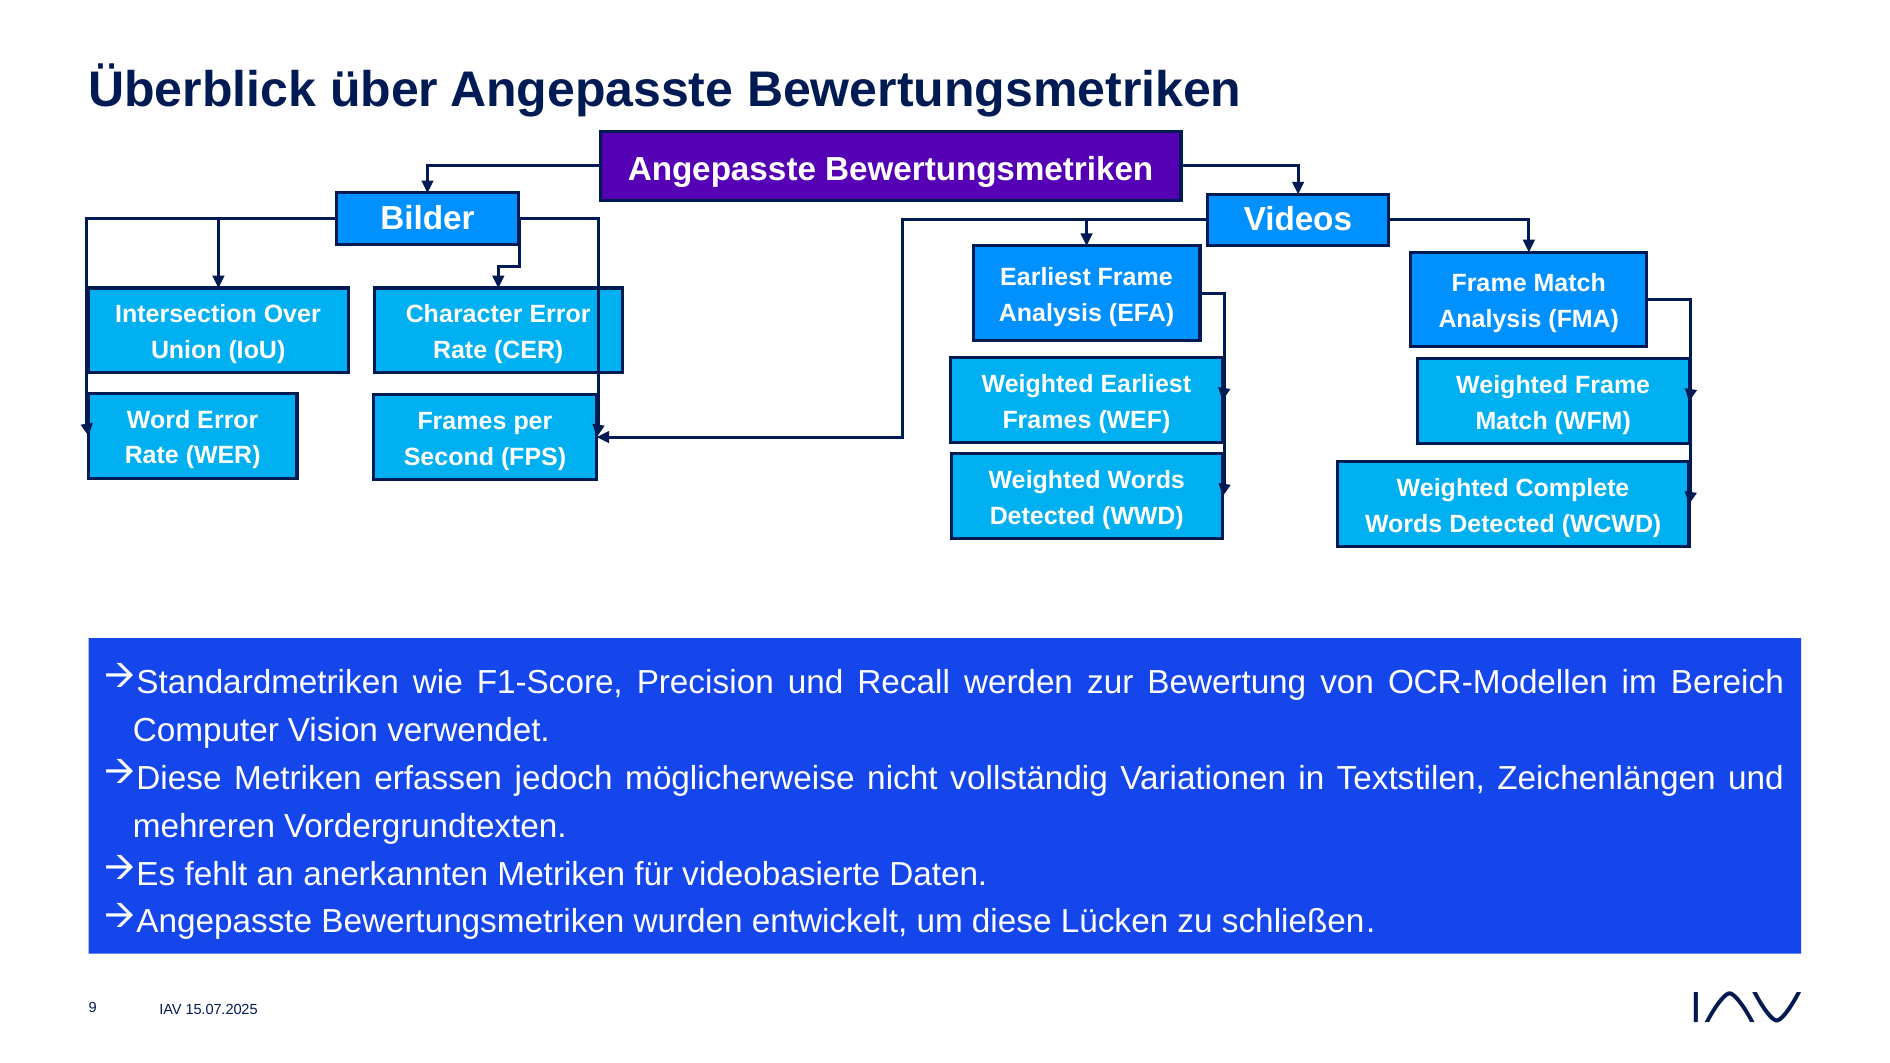

# Überblick über Angepasste Bewertungsmetriken
Angepasste Bewertungsmetriken
Bilder
Videos
Earliest Frame Analysis (EFA)
Frame Match Analysis (FMA)
Character Error Rate (CER)
Intersection Over Union (IoU)
Weighted Earliest Frames (WEF)
Weighted Frame Match (WFM)
Word Error Rate (WER)
Frames per Second (FPS)
Weighted Words Detected (WWD)
Weighted Complete Words Detected (WCWD)
Standardmetriken wie F1-Score, Precision und Recall werden zur Bewertung von OCR-Modellen im Bereich Computer Vision verwendet.
Diese Metriken erfassen jedoch möglicherweise nicht vollständig Variationen in Textstilen, Zeichenlängen und mehreren Vordergrundtexten.
Es fehlt an anerkannten Metriken für videobasierte Daten.
Angepasste Bewertungsmetriken wurden entwickelt, um diese Lücken zu schließen.
9
IAV 15.07.2025